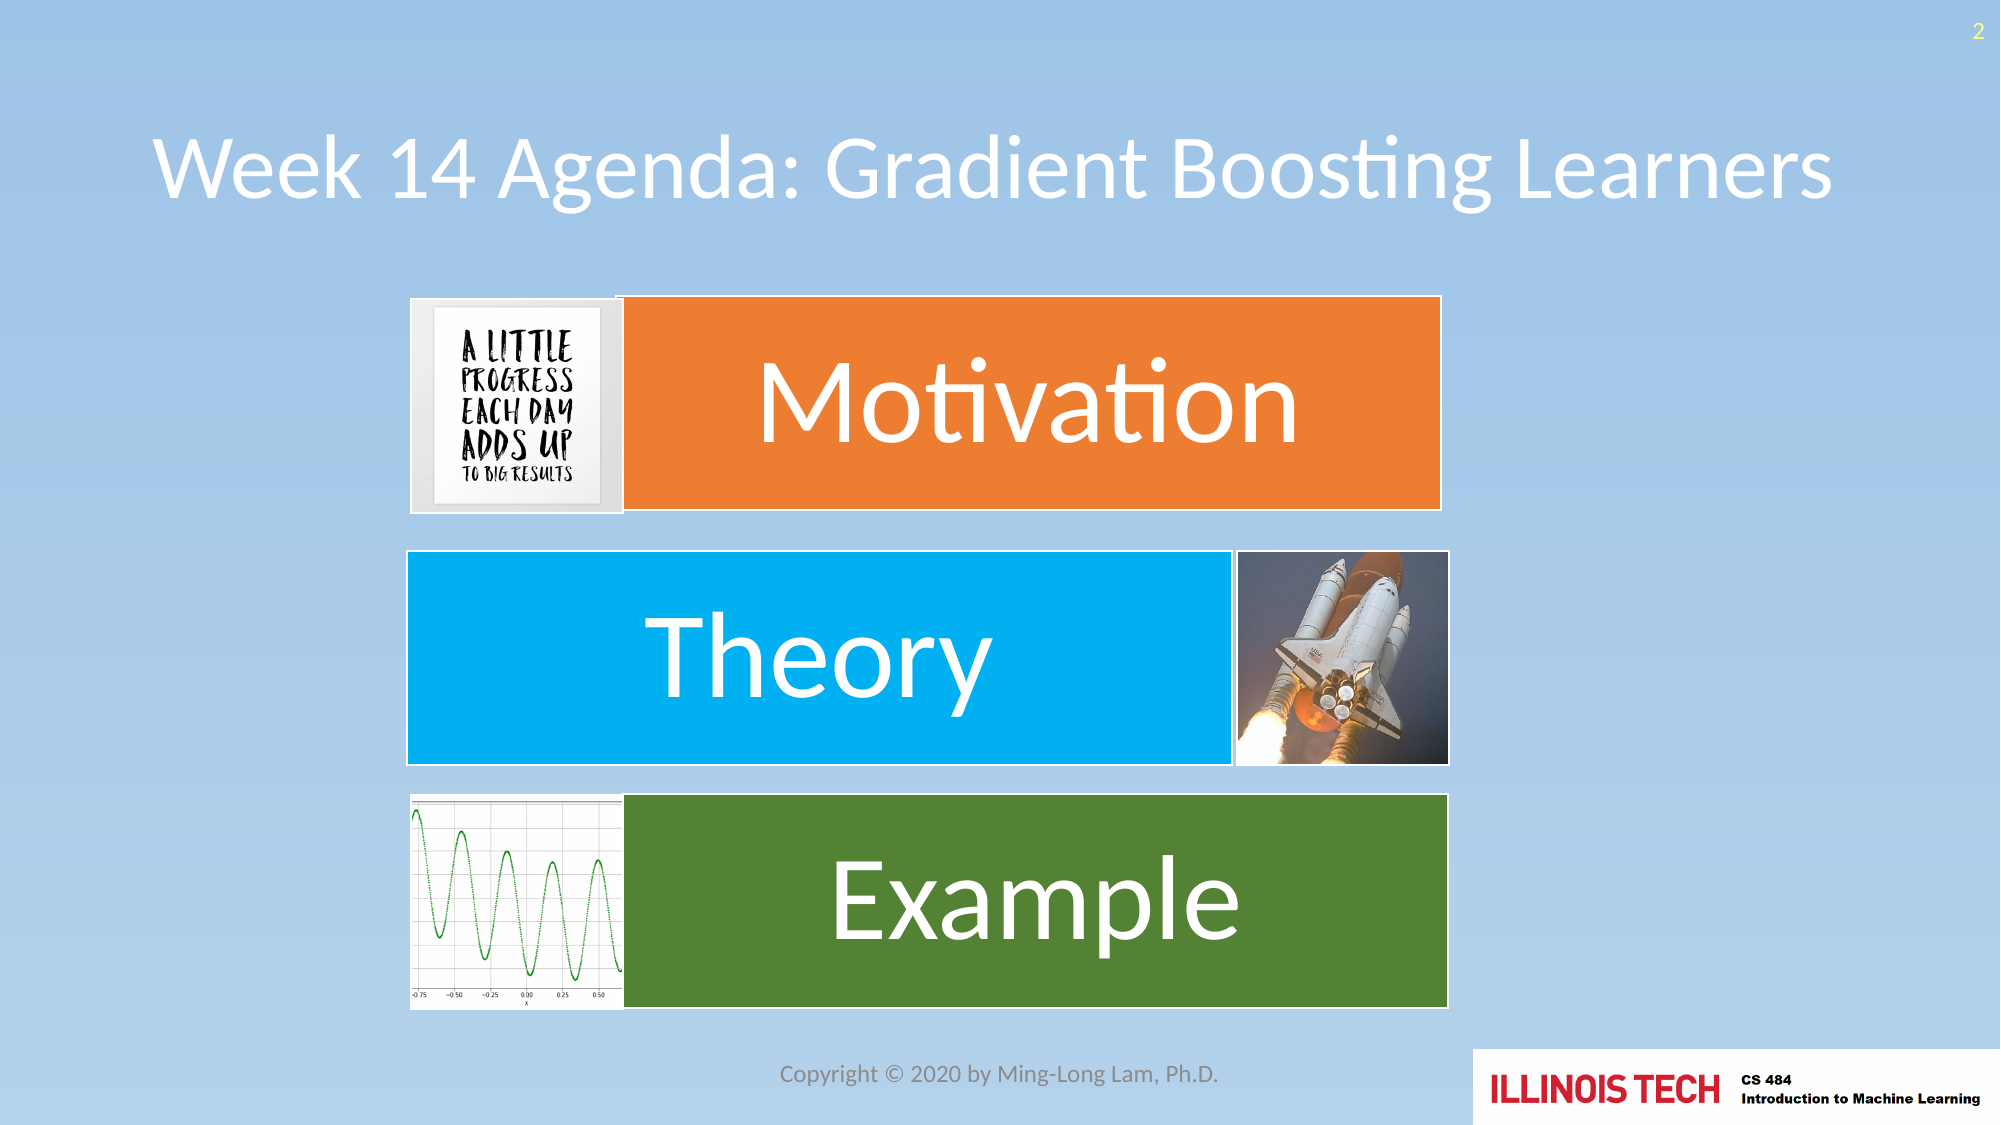

2
# Week 14 Agenda: Gradient Boosting Learners
Motivation
Theory
Example
Copyright © 2020 by Ming-Long Lam, Ph.D.